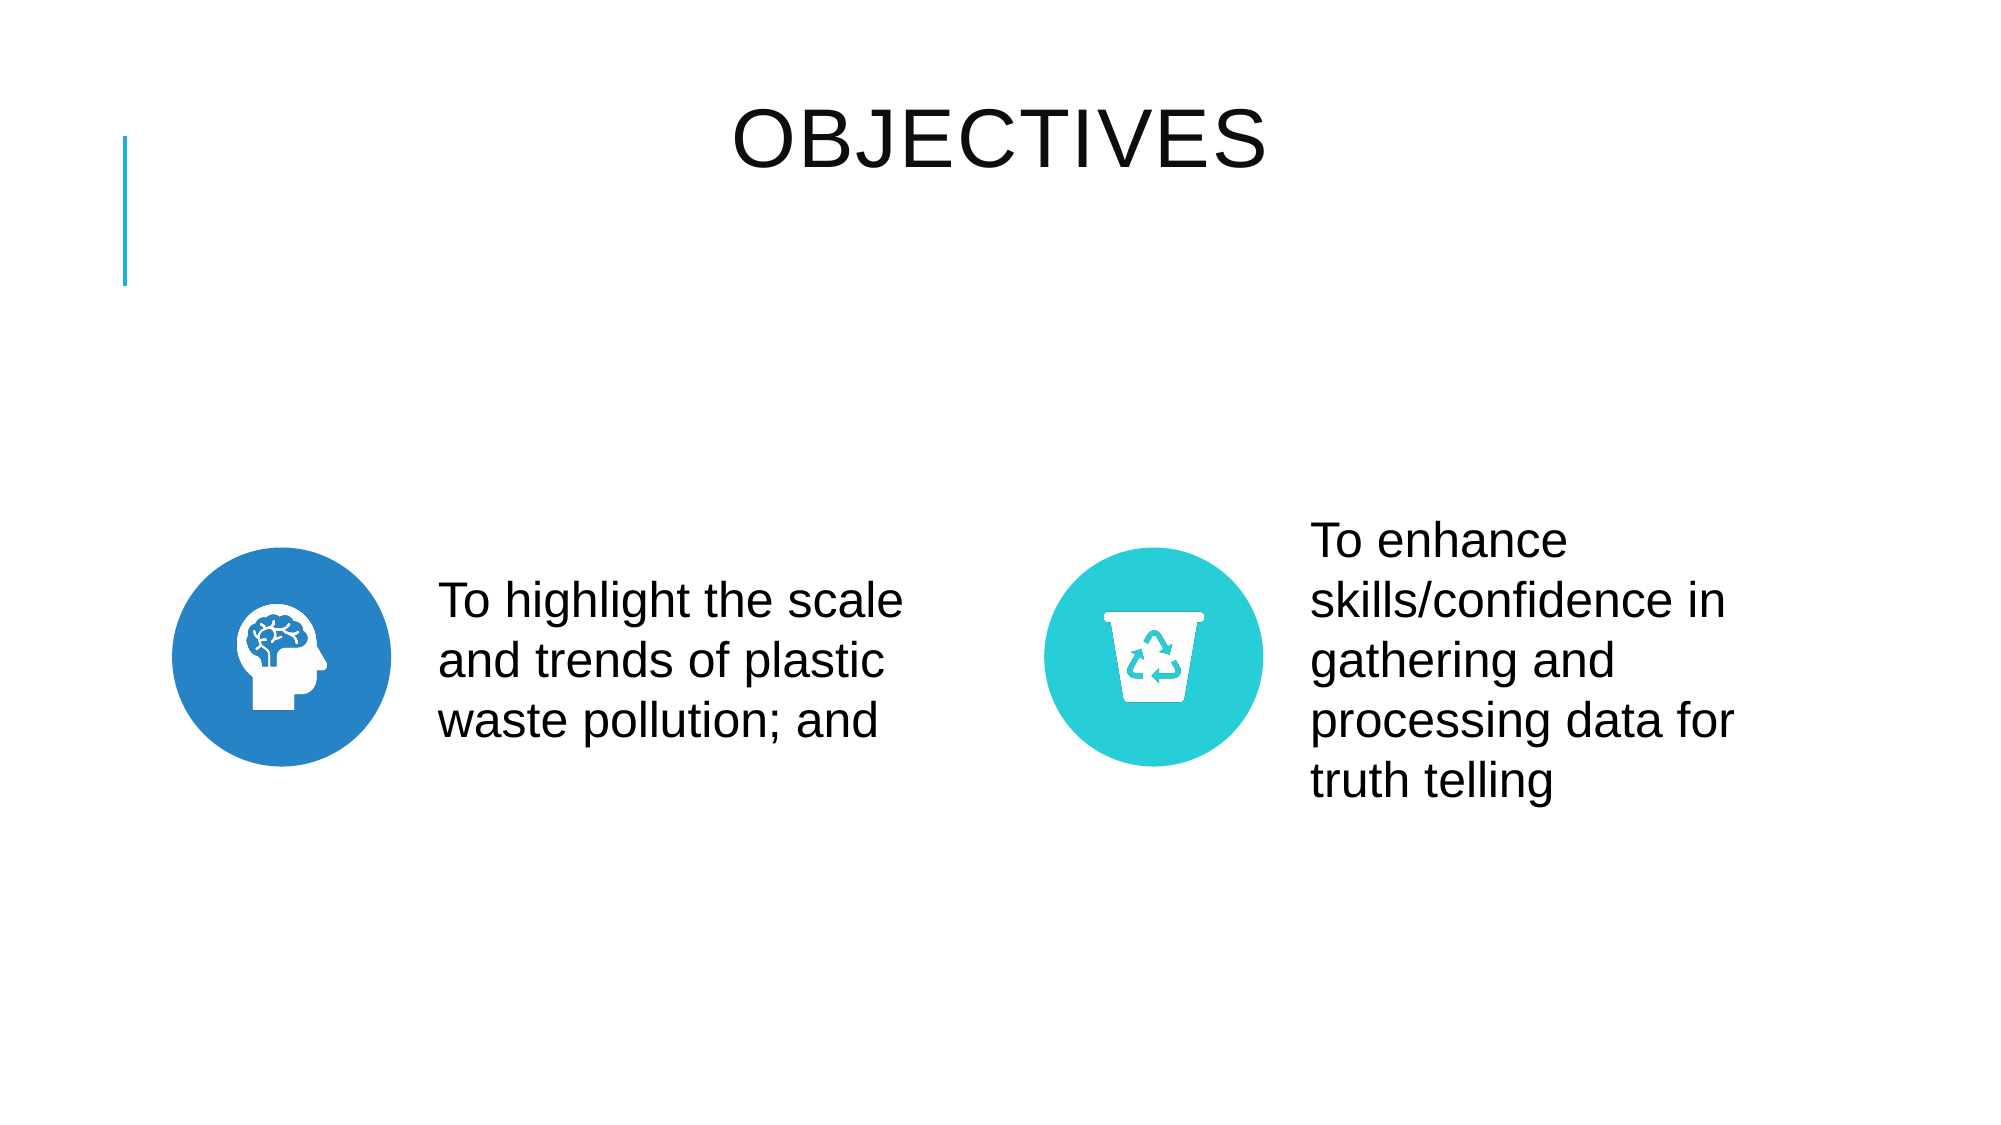

# OBJECTIVES
To highlight the scale and trends of plastic waste pollution; and
To enhance skills/confidence in gathering and processing data for truth telling